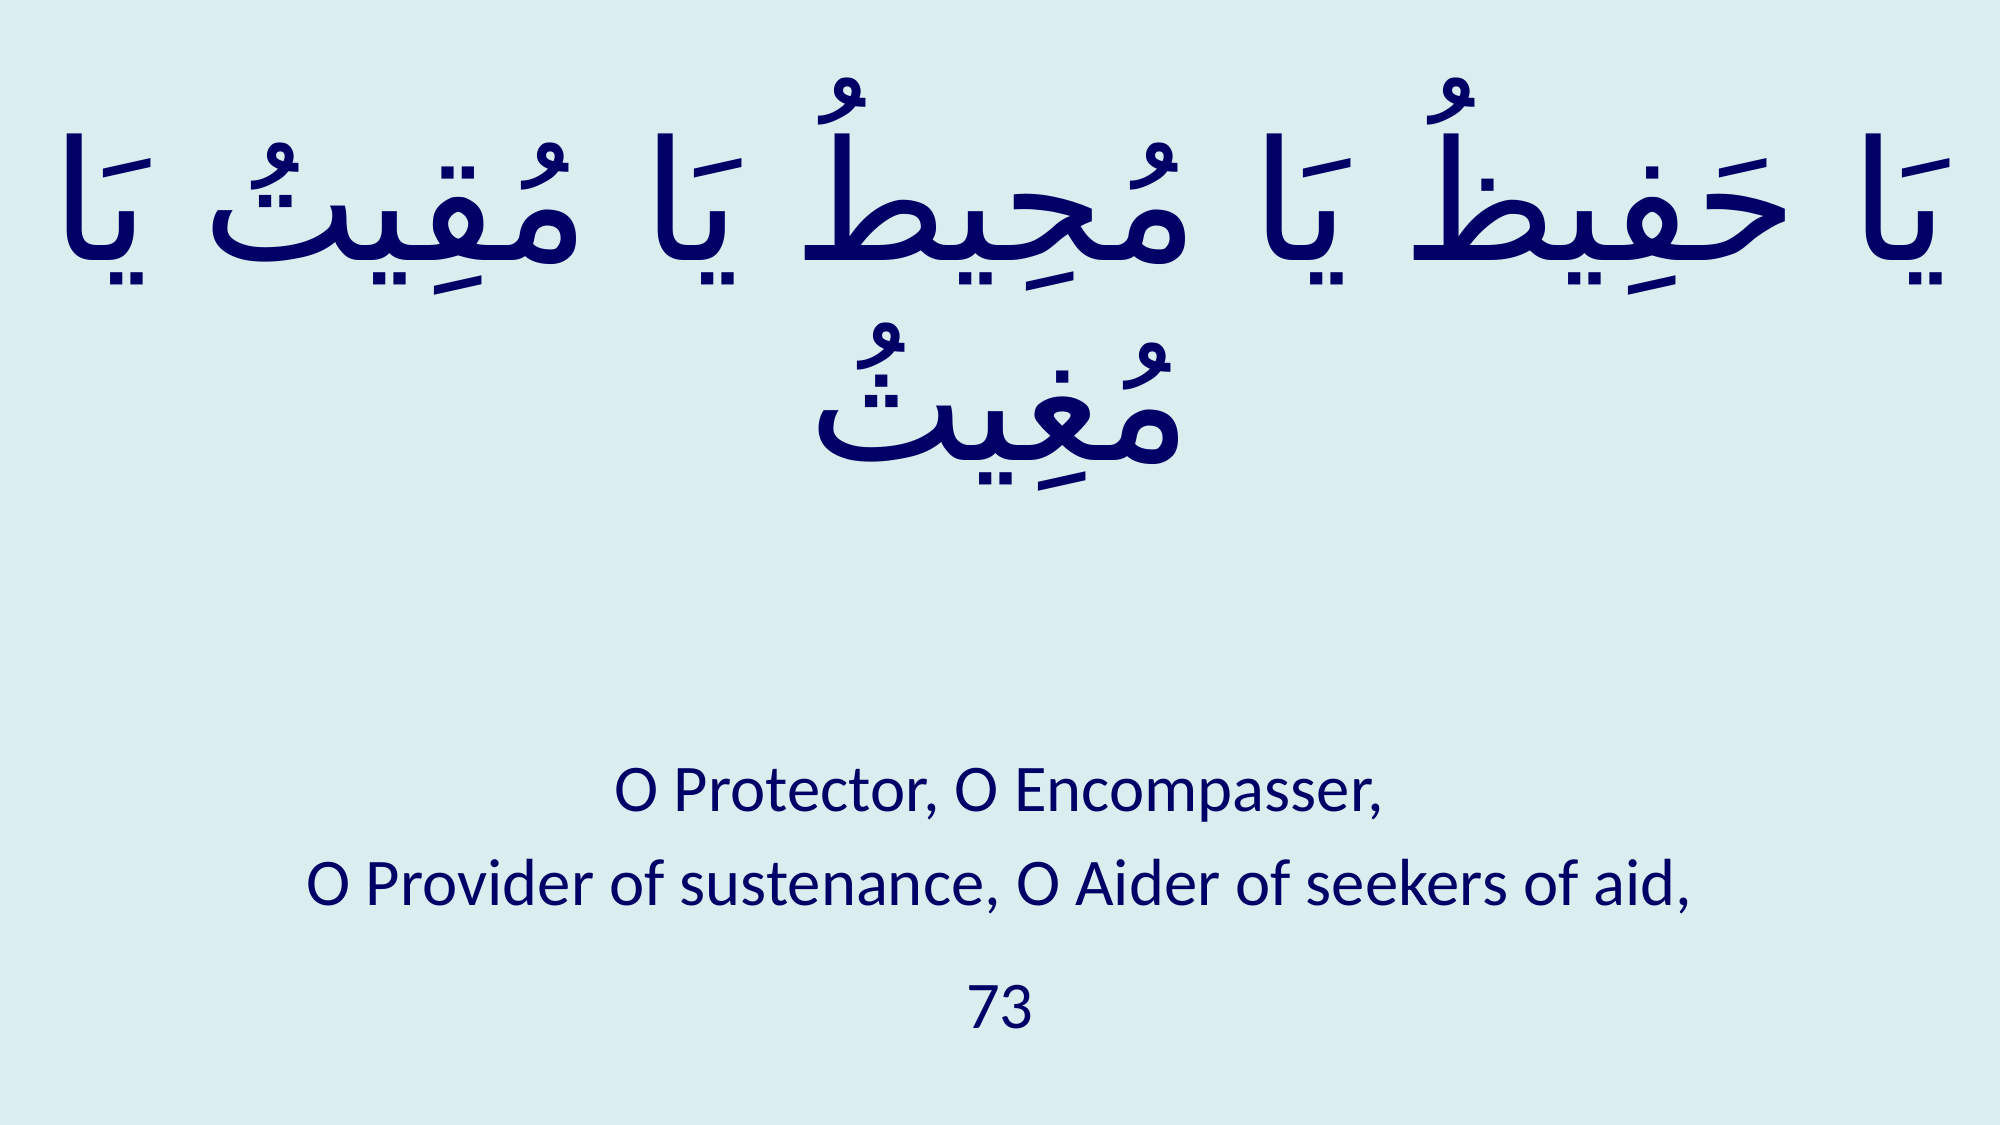

# يَا حَفِيظُ يَا مُحِيطُ يَا مُقِيتُ يَا مُغِيثُ
O Protector, O Encompasser,
O Provider of sustenance, O Aider of seekers of aid,
73